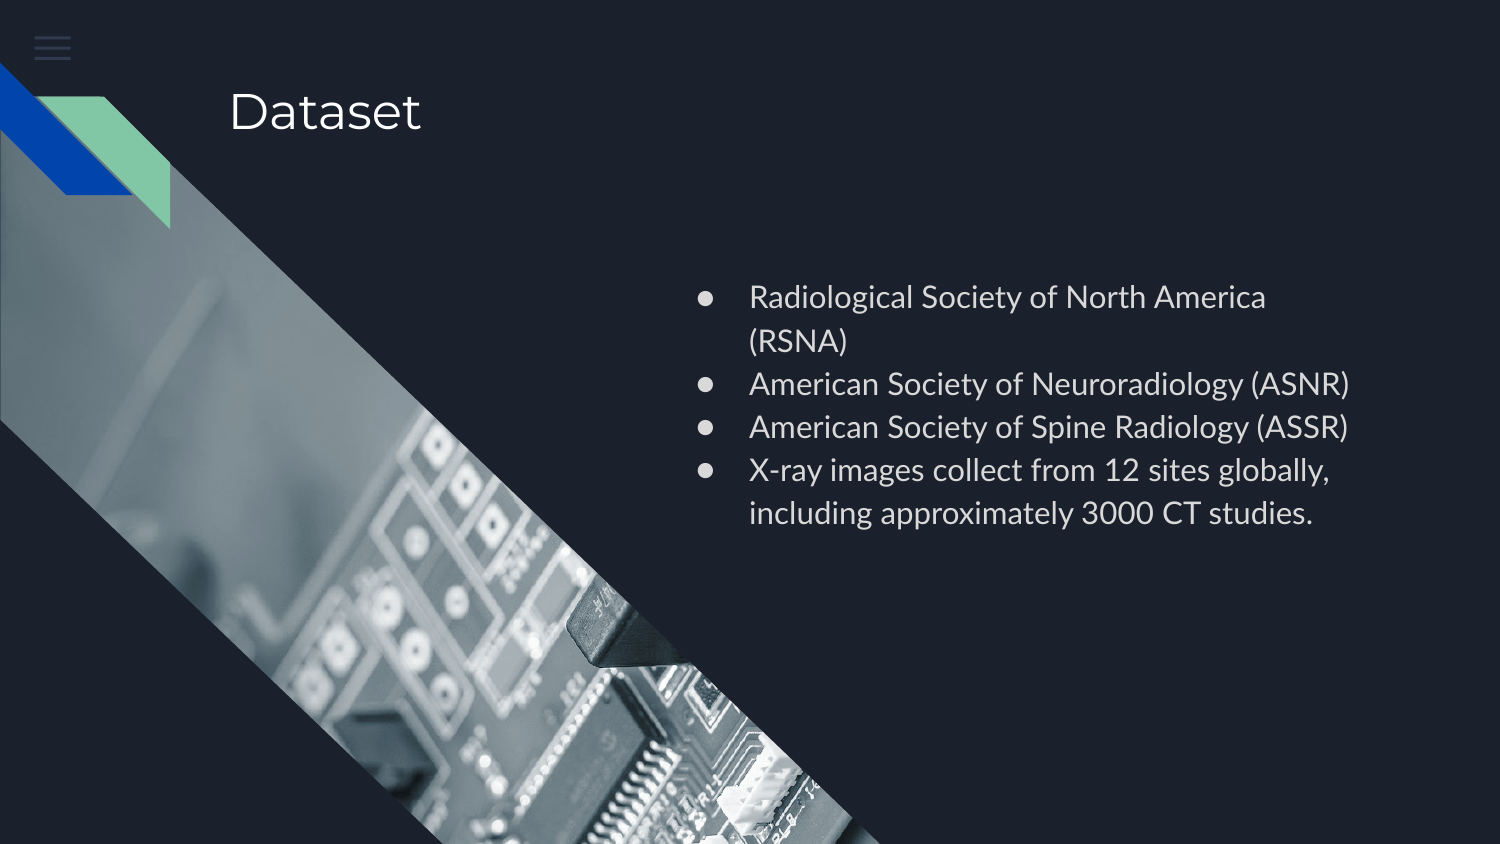

# Dataset
Radiological Society of North America (RSNA)
American Society of Neuroradiology (ASNR)
American Society of Spine Radiology (ASSR)
X-ray images collect from 12 sites globally, including approximately 3000 CT studies.